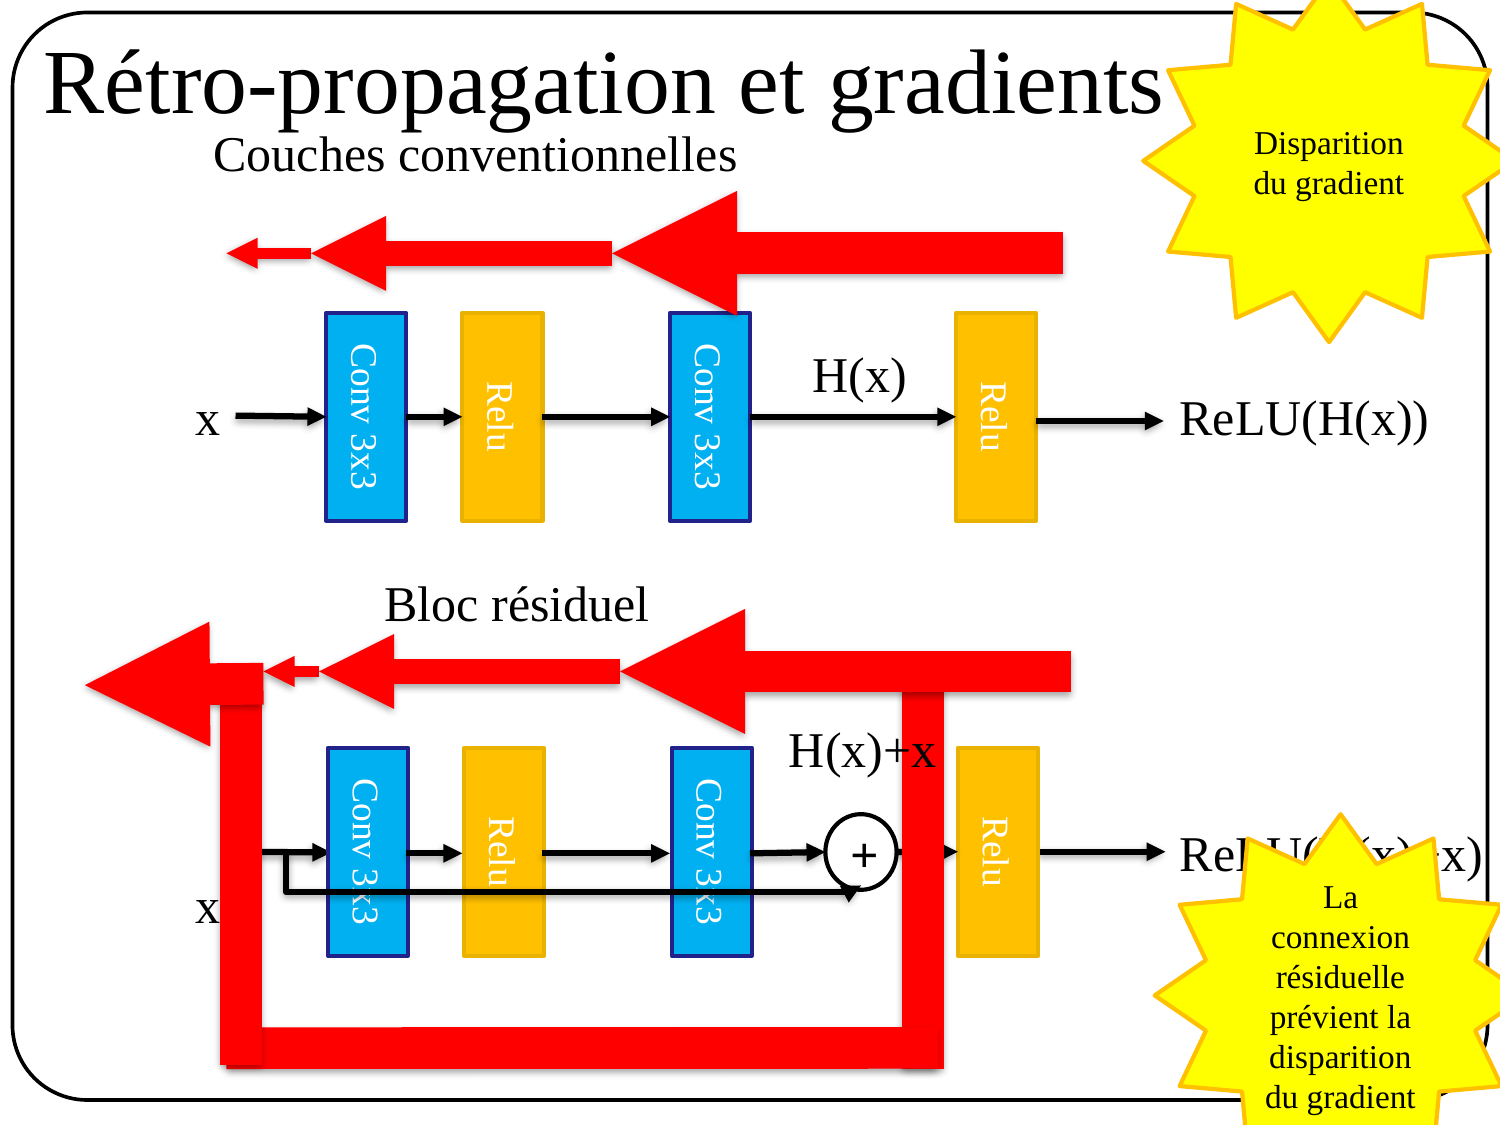

Disparition du gradient
# Rétro-propagation et gradients
Couches conventionnelles
H(x)
Relu
Relu
Conv 3x3
Conv 3x3
x
ReLU(H(x))
Bloc résiduel
H(x)+x
Relu
Relu
Conv 3x3
Conv 3x3
+
La connexion résiduelle prévient la disparition du gradient
ReLU(H(x)+x)
x